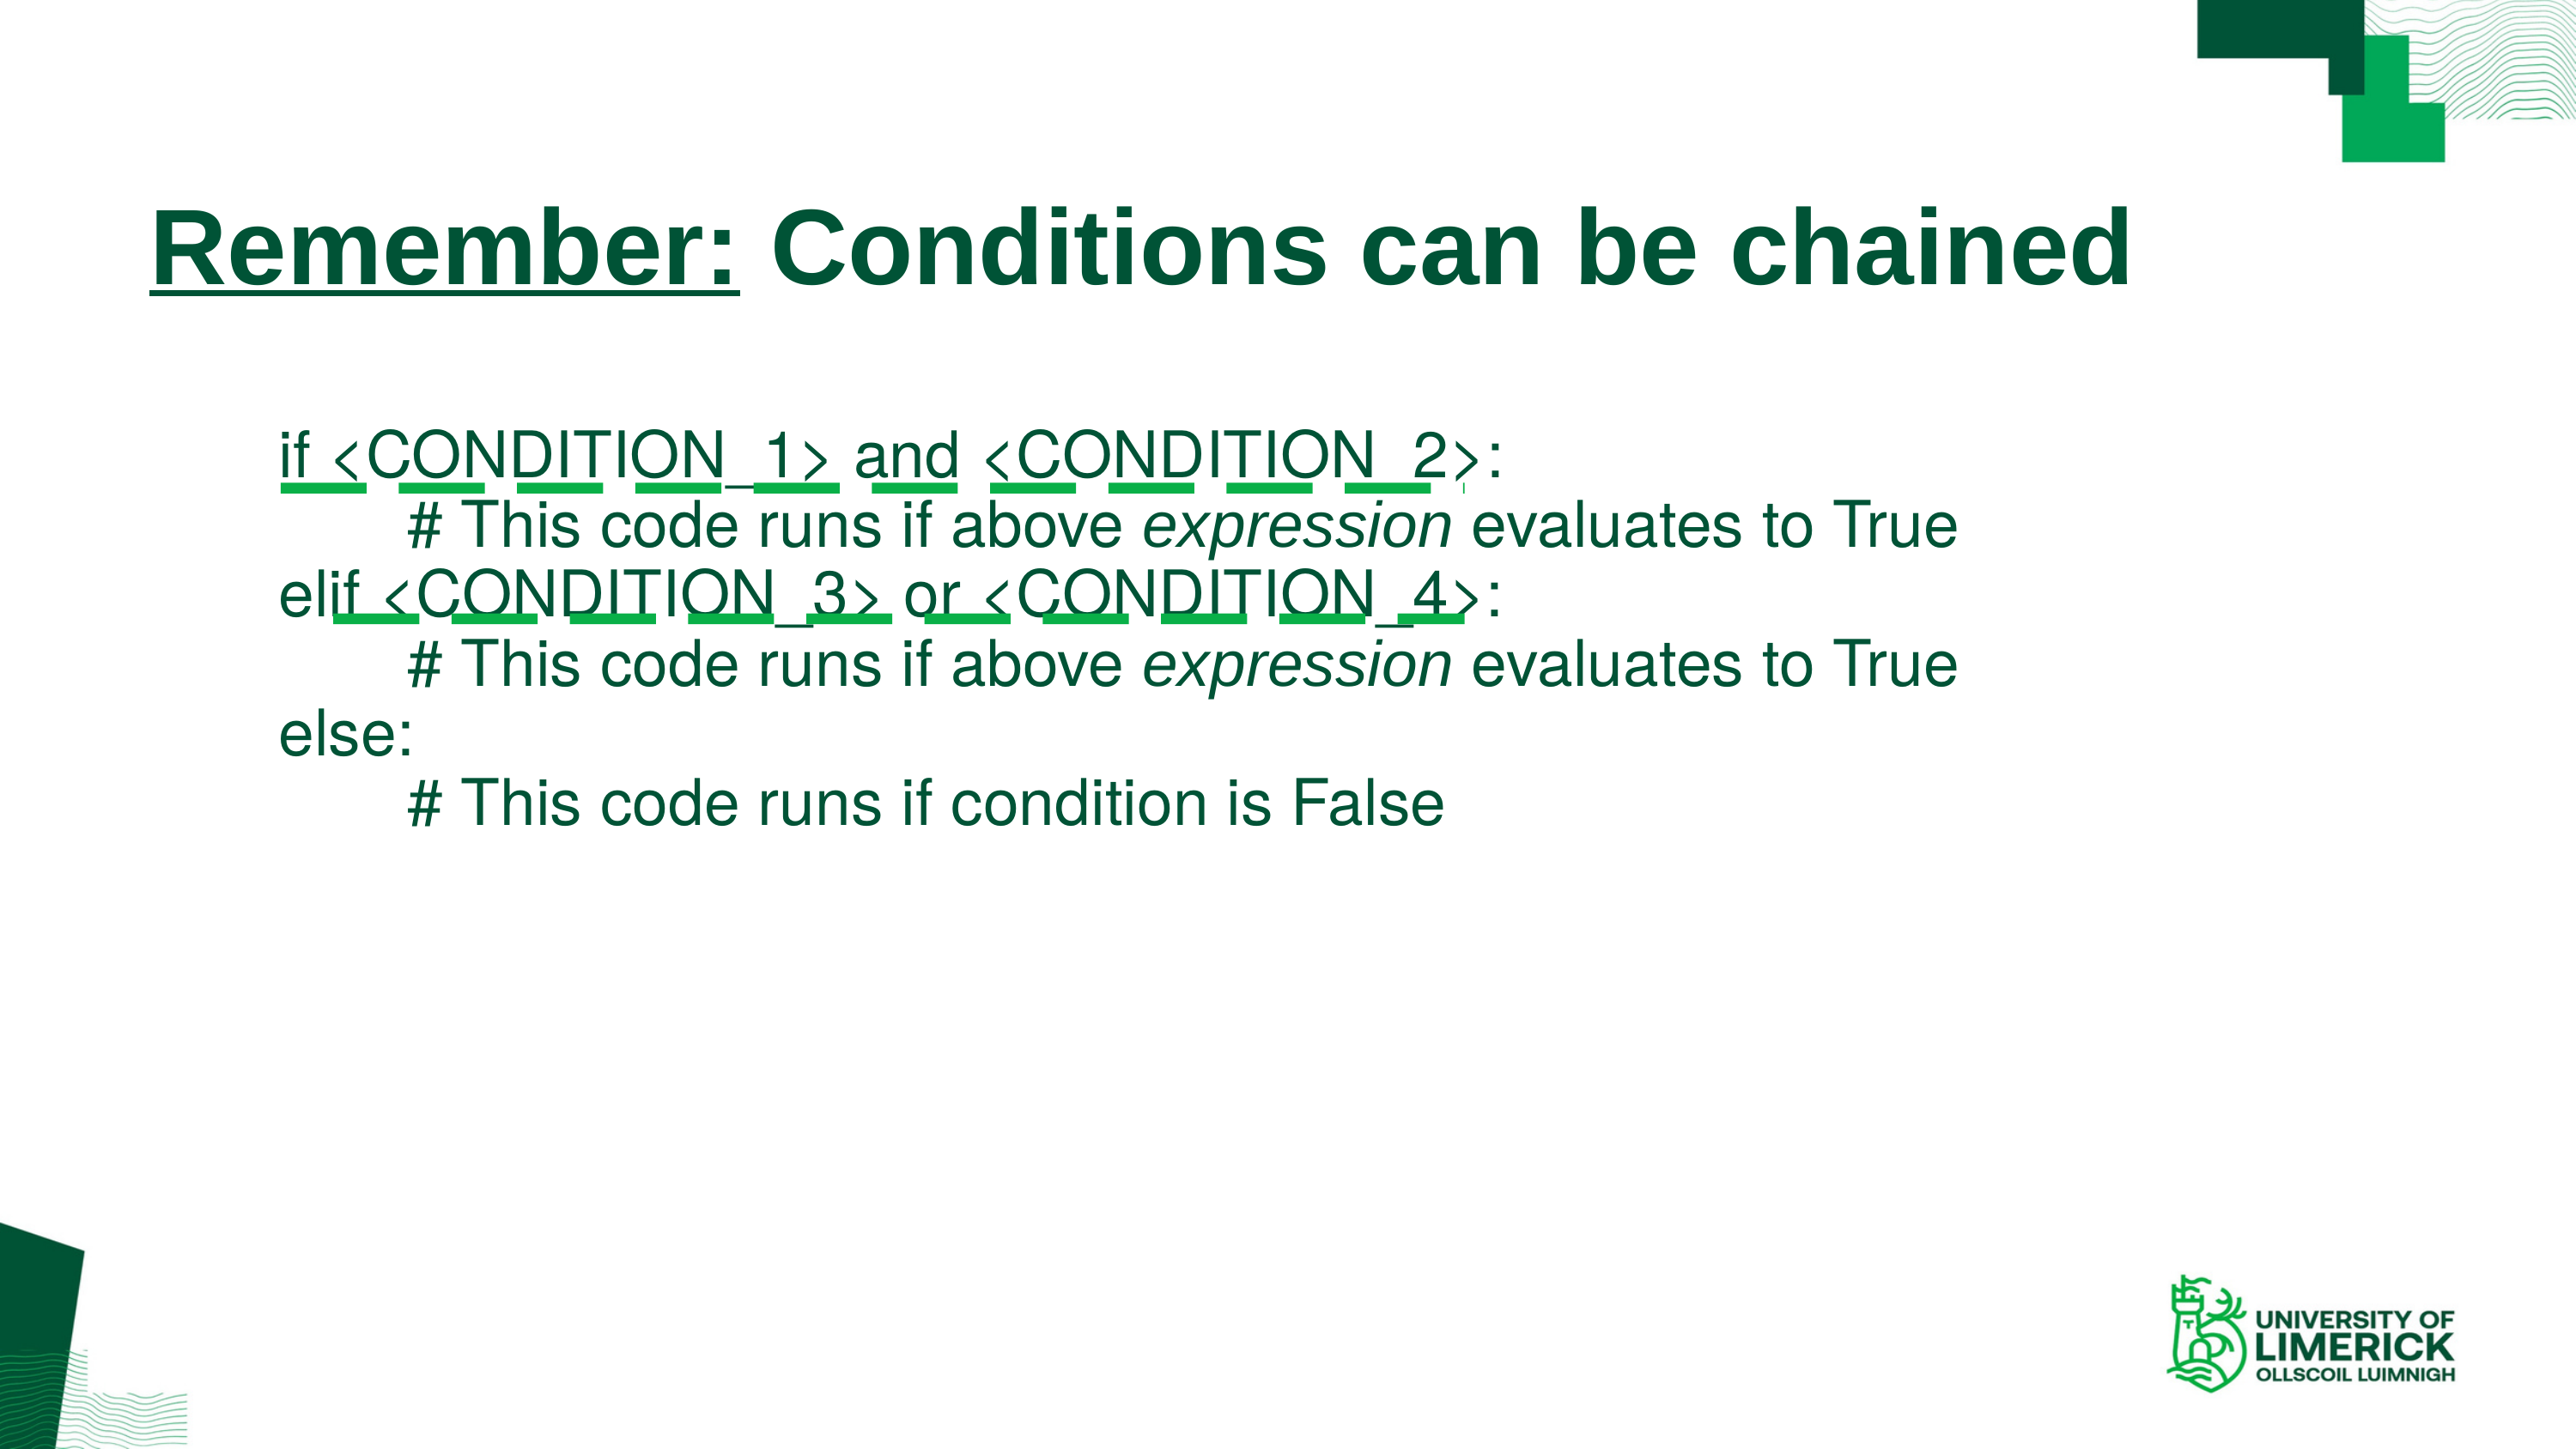

Remember: Conditions can be chained

	if <CONDITION_1> and <CONDITION_2>:
		# This code runs if above expression evaluates to True
	elif <CONDITION_3> or <CONDITION_4>:
		# This code runs if above expression evaluates to True
	else:
		# This code runs if condition is False